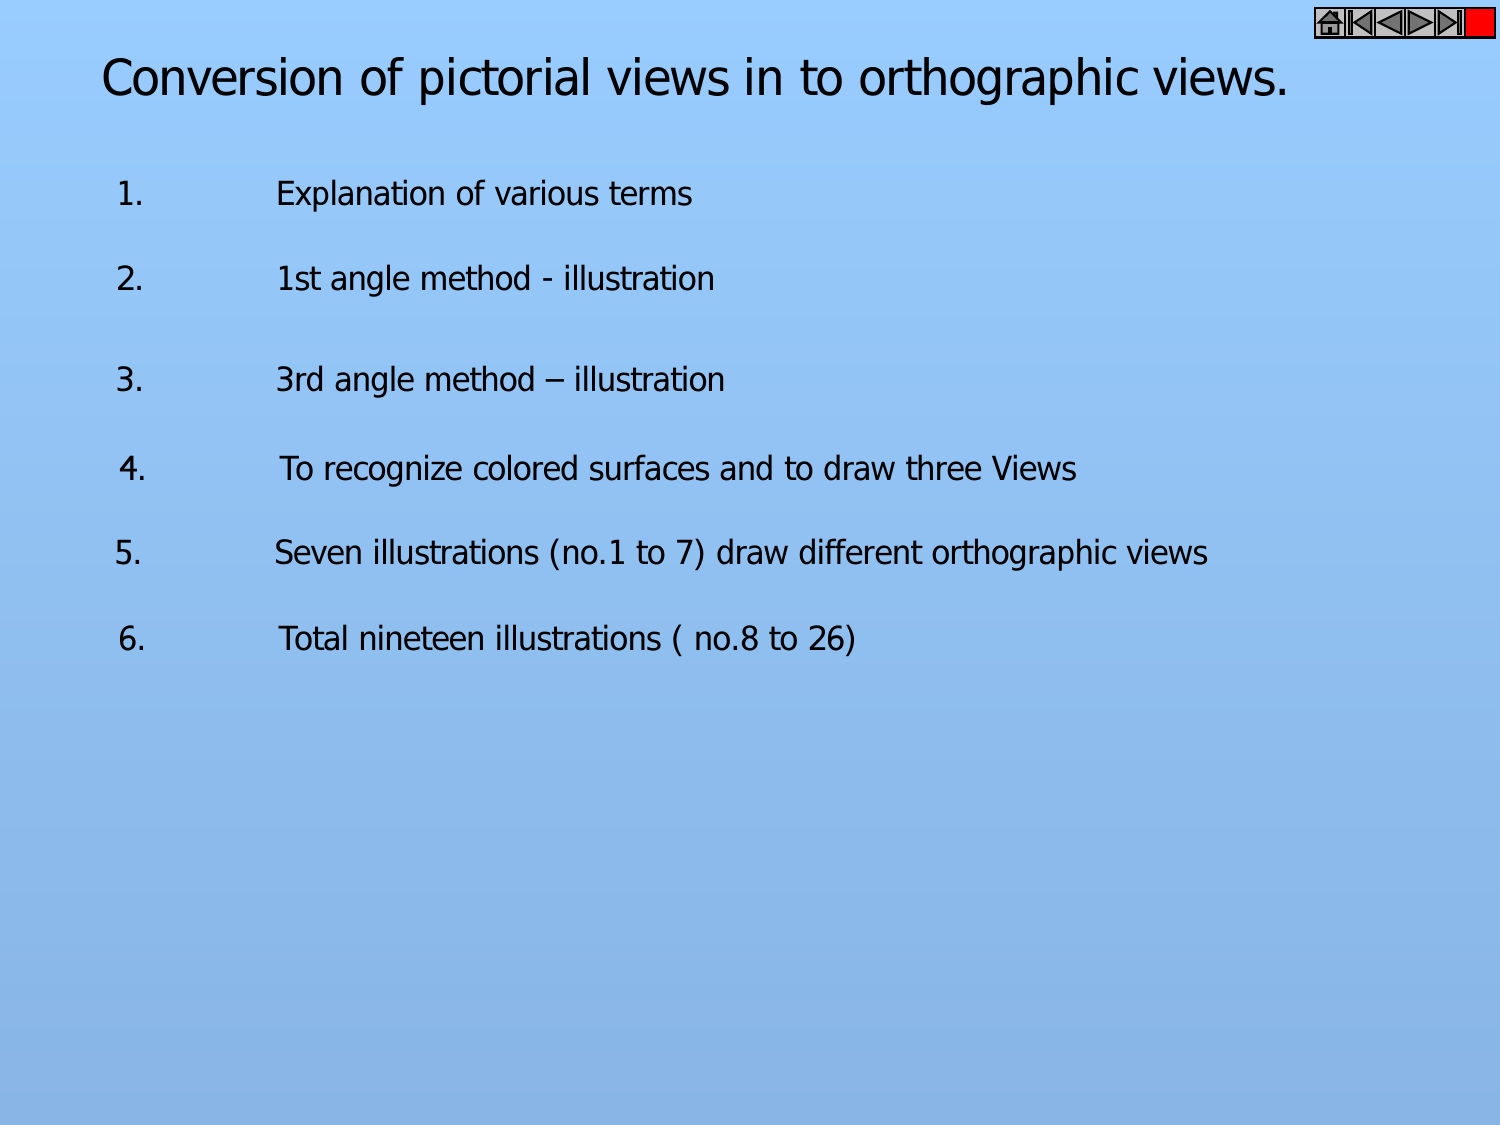

# Conversion of pictorial views in to orthographic views.
1.	 Explanation of various terms
2.	 1st angle method - illustration
3.	 3rd angle method – illustration
4.	 To recognize colored surfaces and to draw three Views
5.	 Seven illustrations (no.1 to 7) draw different orthographic views
6.	 Total nineteen illustrations ( no.8 to 26)